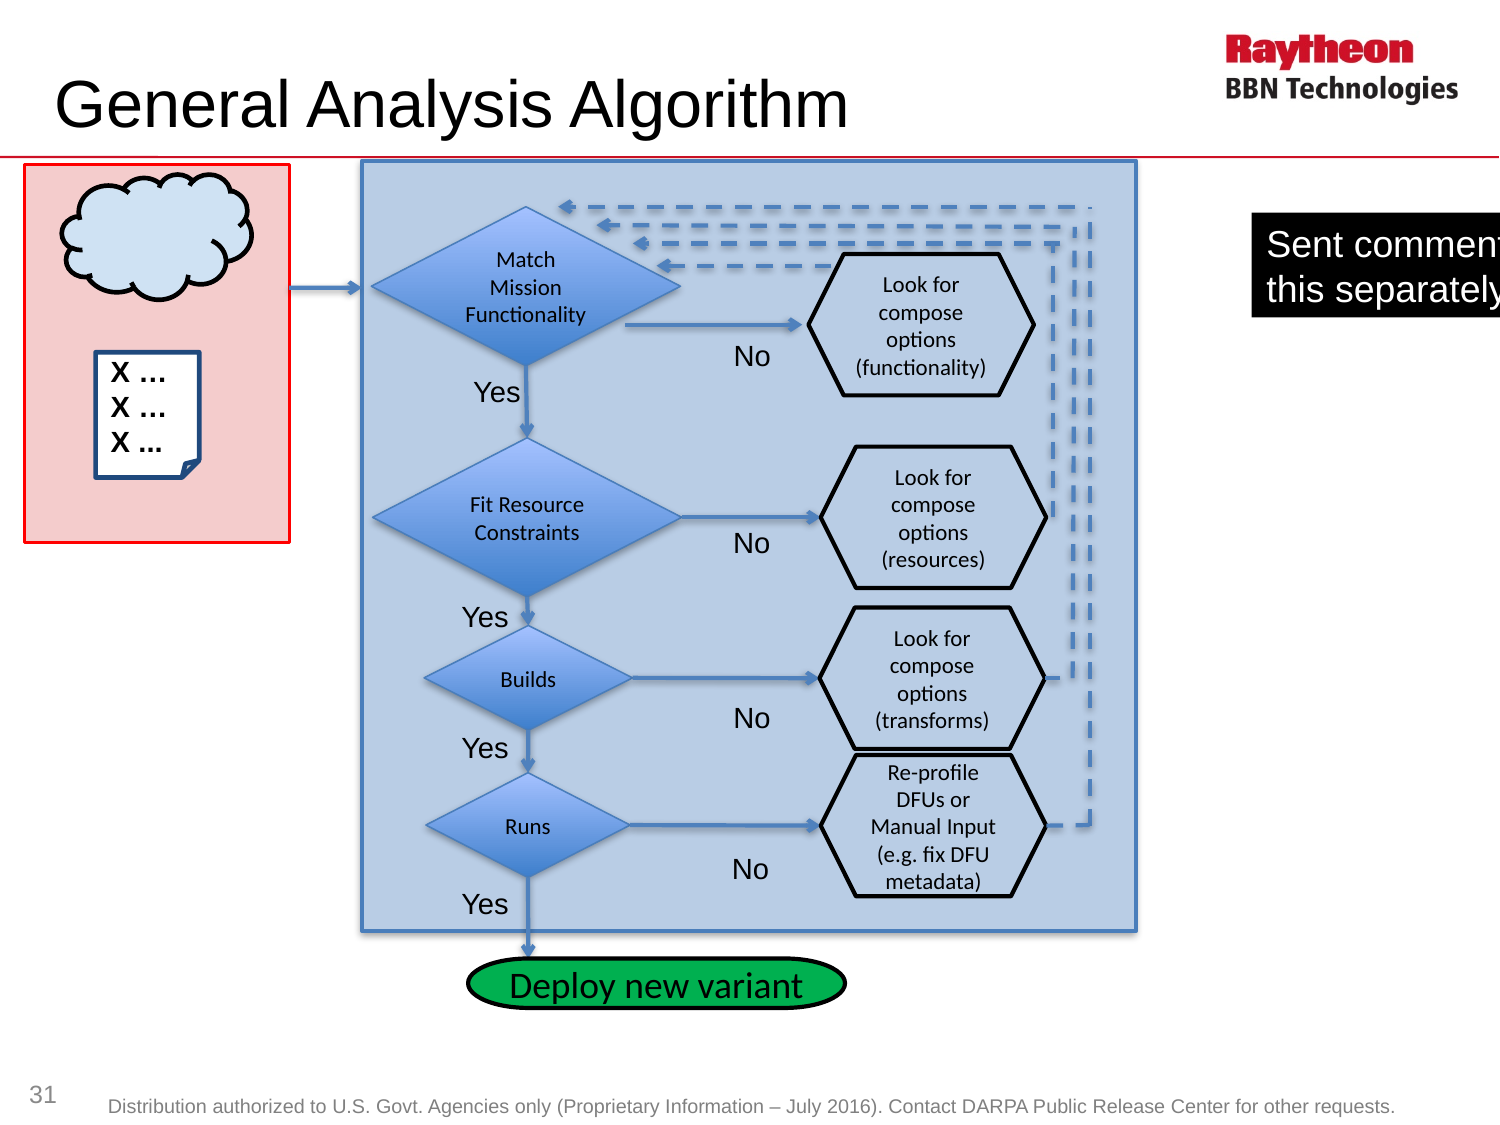

# General Analysis Algorithm

Match Mission Functionality
Sent comments on this separately
Look for compose options (functionality)
No
X …
X …
X ...
Yes
Fit Resource Constraints
Look for compose options (resources)
No
Yes
Look for compose options (transforms)
Builds
No
Yes
Re-profile DFUs or Manual Input (e.g. fix DFU metadata)
Runs
No
Yes
Deploy new variant
31